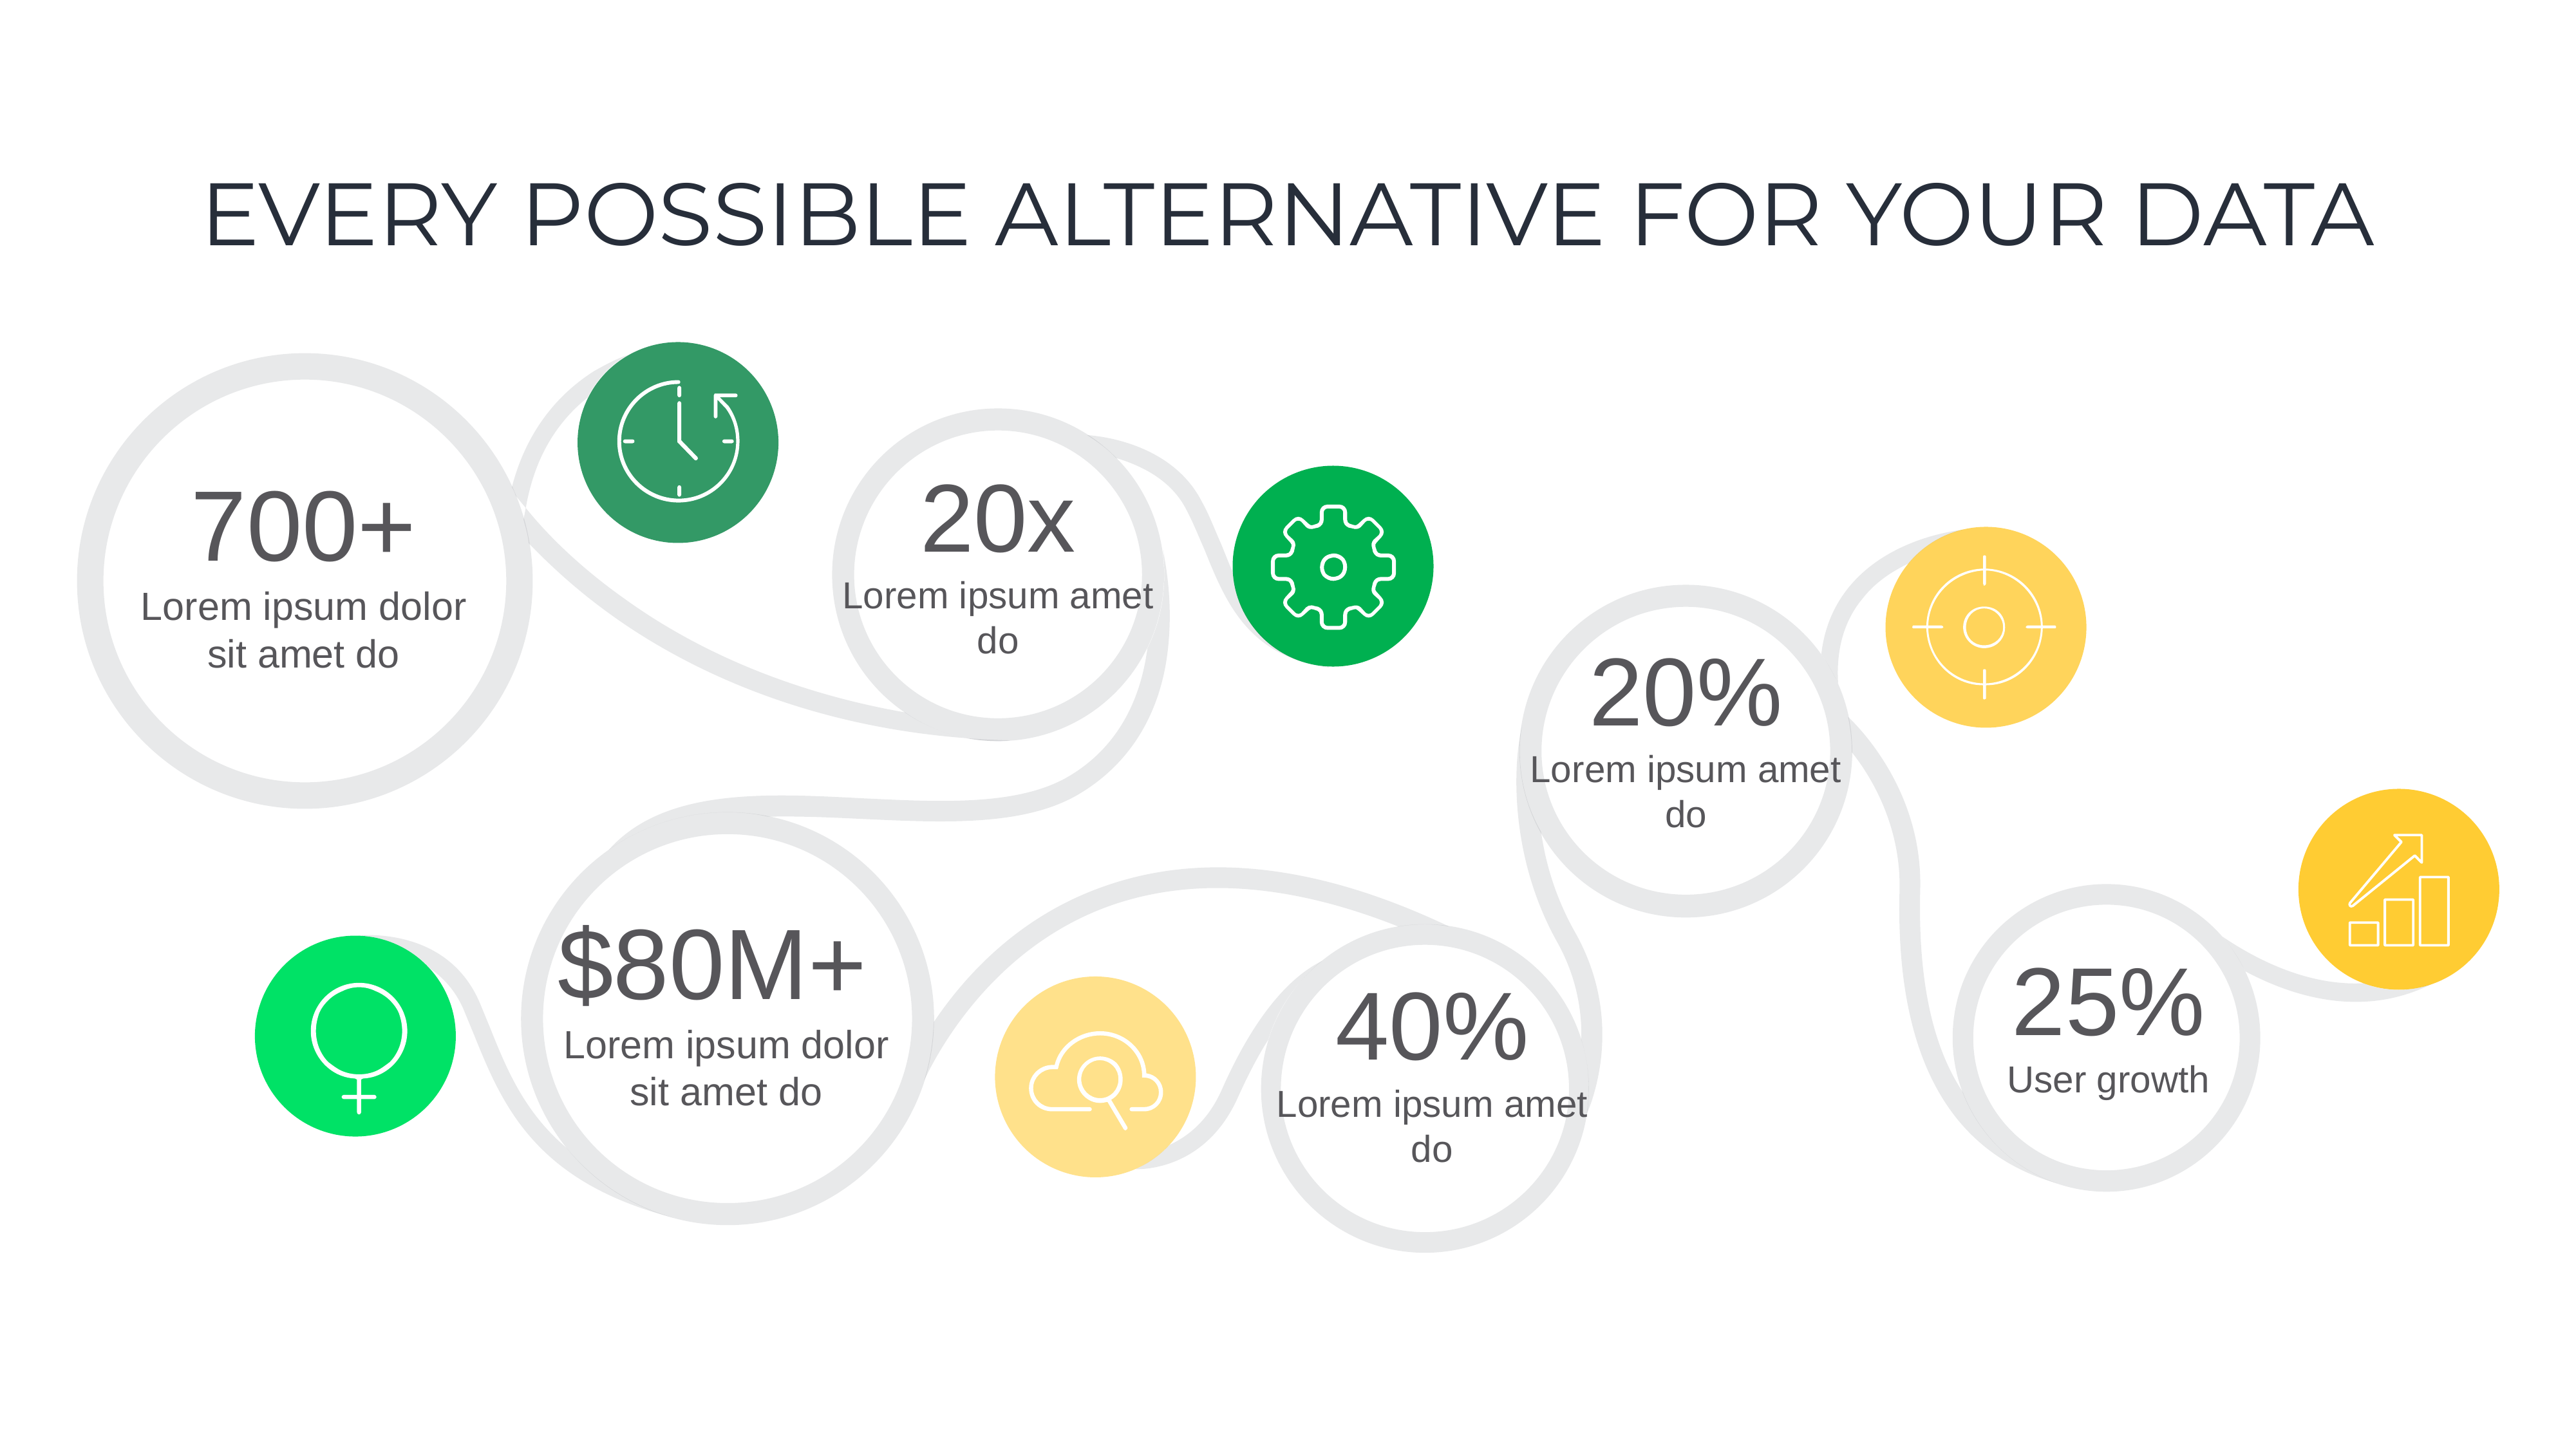

# EVERY POSSIBLE ALTERNATIVE FOR YOUR DATA

20x
Lorem ipsum amet do
700+
Lorem ipsum dolor sit amet do

20%
Lorem ipsum amet do

$80M+
Lorem ipsum dolor sit amet do

25%
User growth

40%
Lorem ipsum amet do